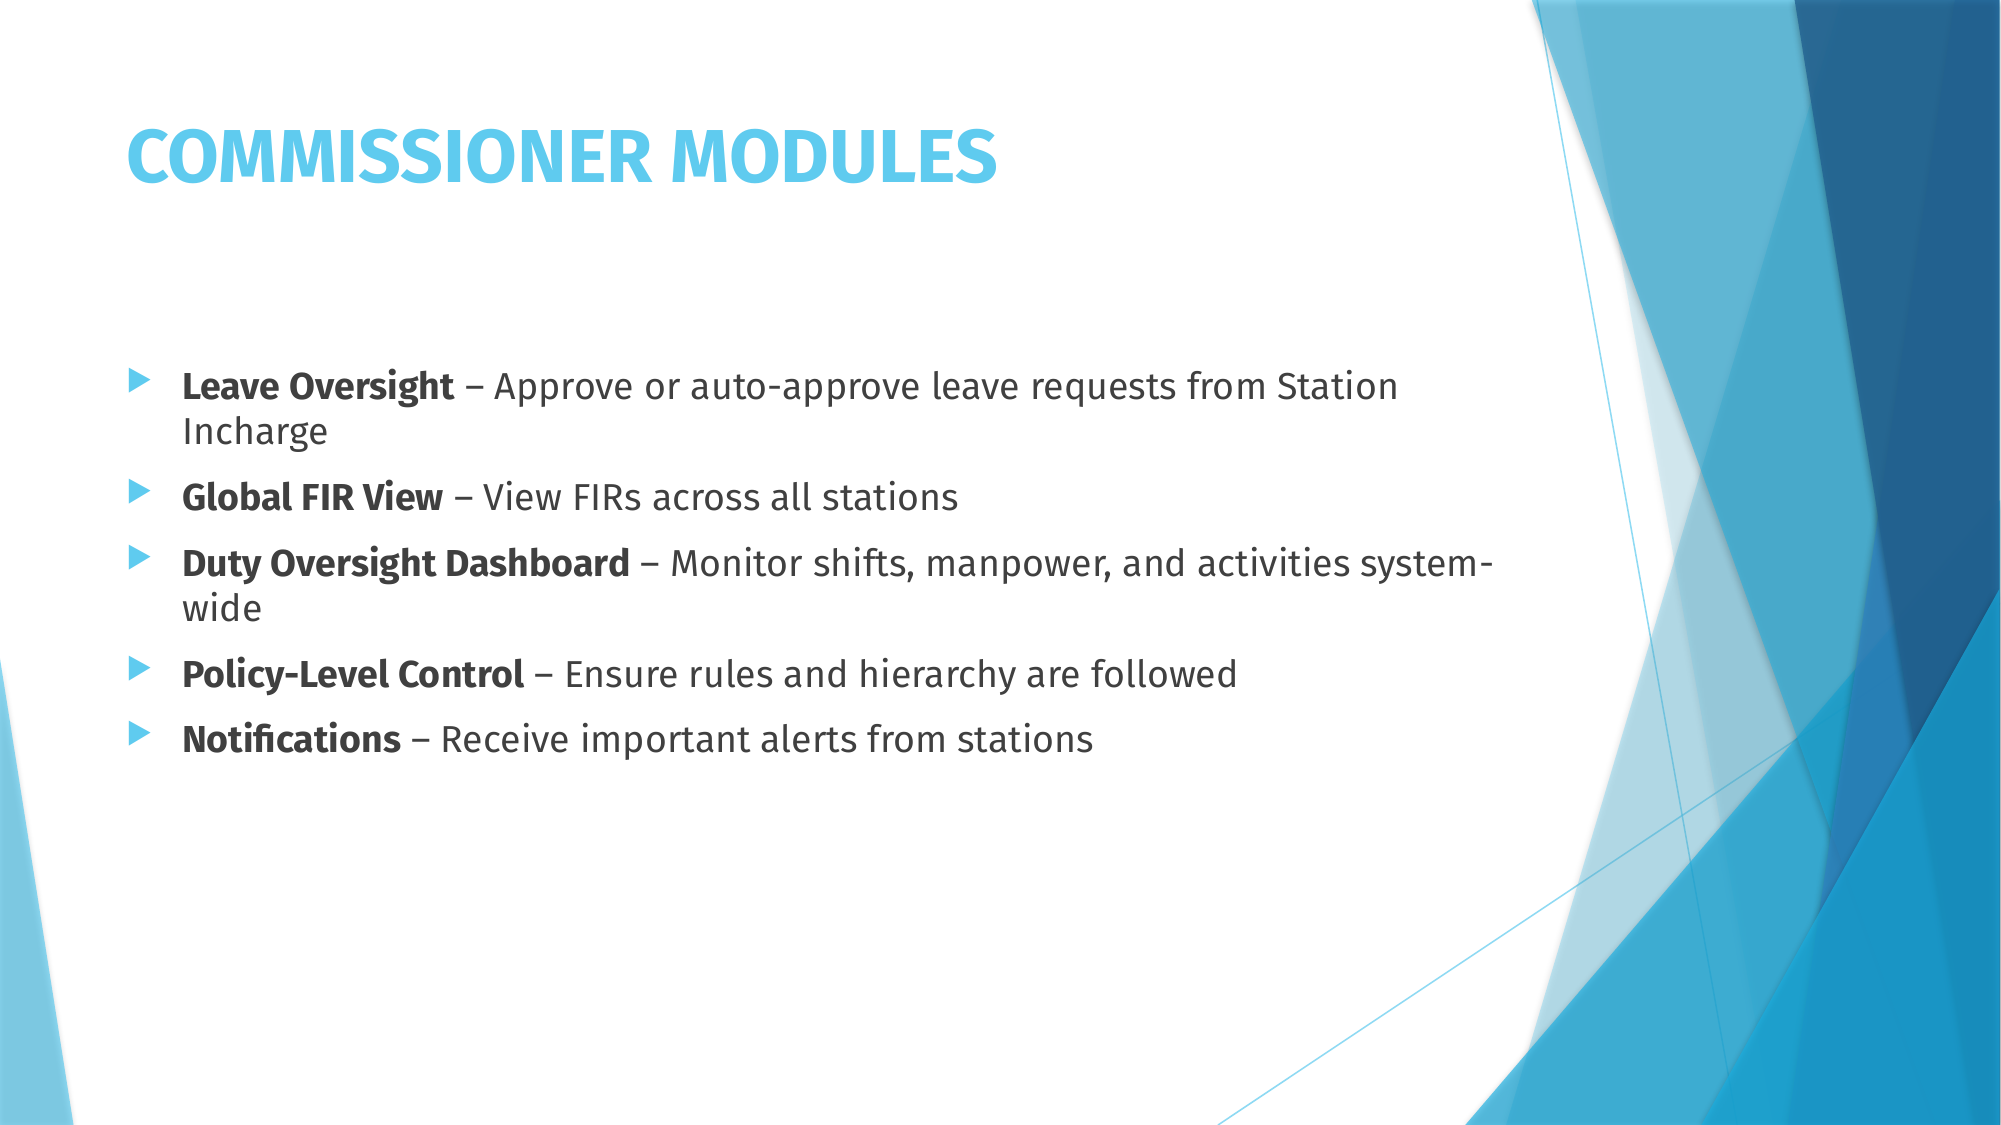

# COMMISSIONER MODULES
Leave Oversight – Approve or auto-approve leave requests from Station Incharge
Global FIR View – View FIRs across all stations
Duty Oversight Dashboard – Monitor shifts, manpower, and activities system-wide
Policy-Level Control – Ensure rules and hierarchy are followed
Notifications – Receive important alerts from stations